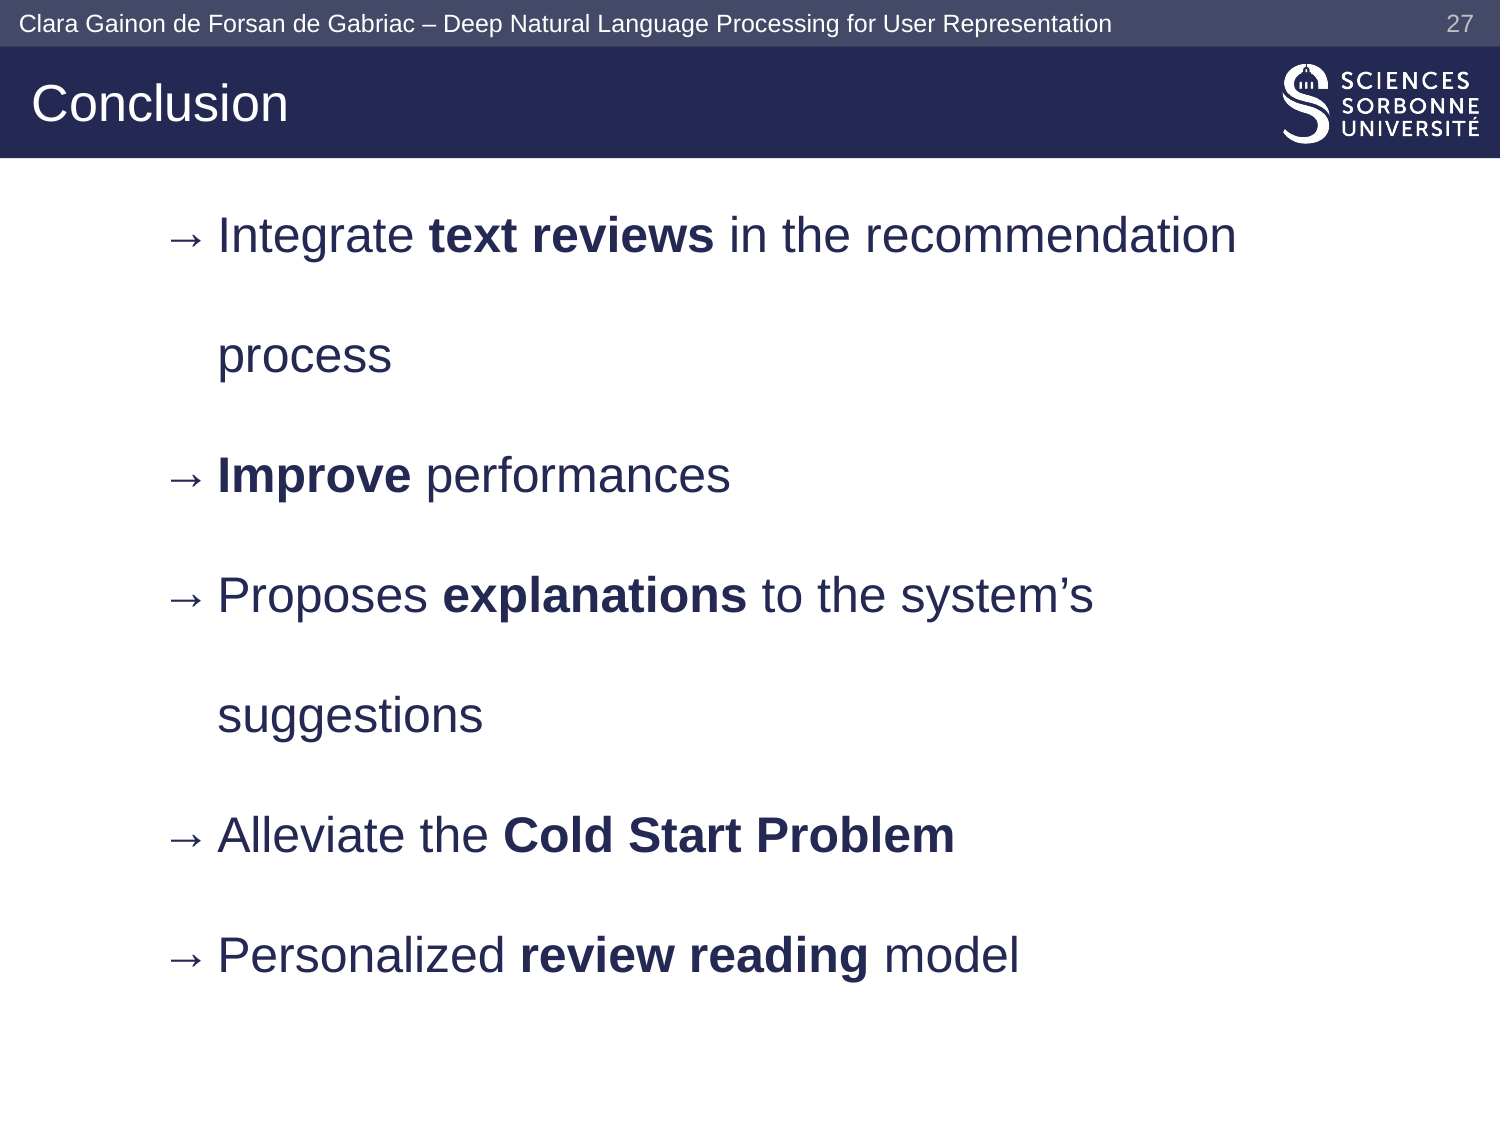

27
# Conclusion
Integrate text reviews in the recommendation process
Improve performances
Proposes explanations to the system’s suggestions
Alleviate the Cold Start Problem
Personalized review reading model